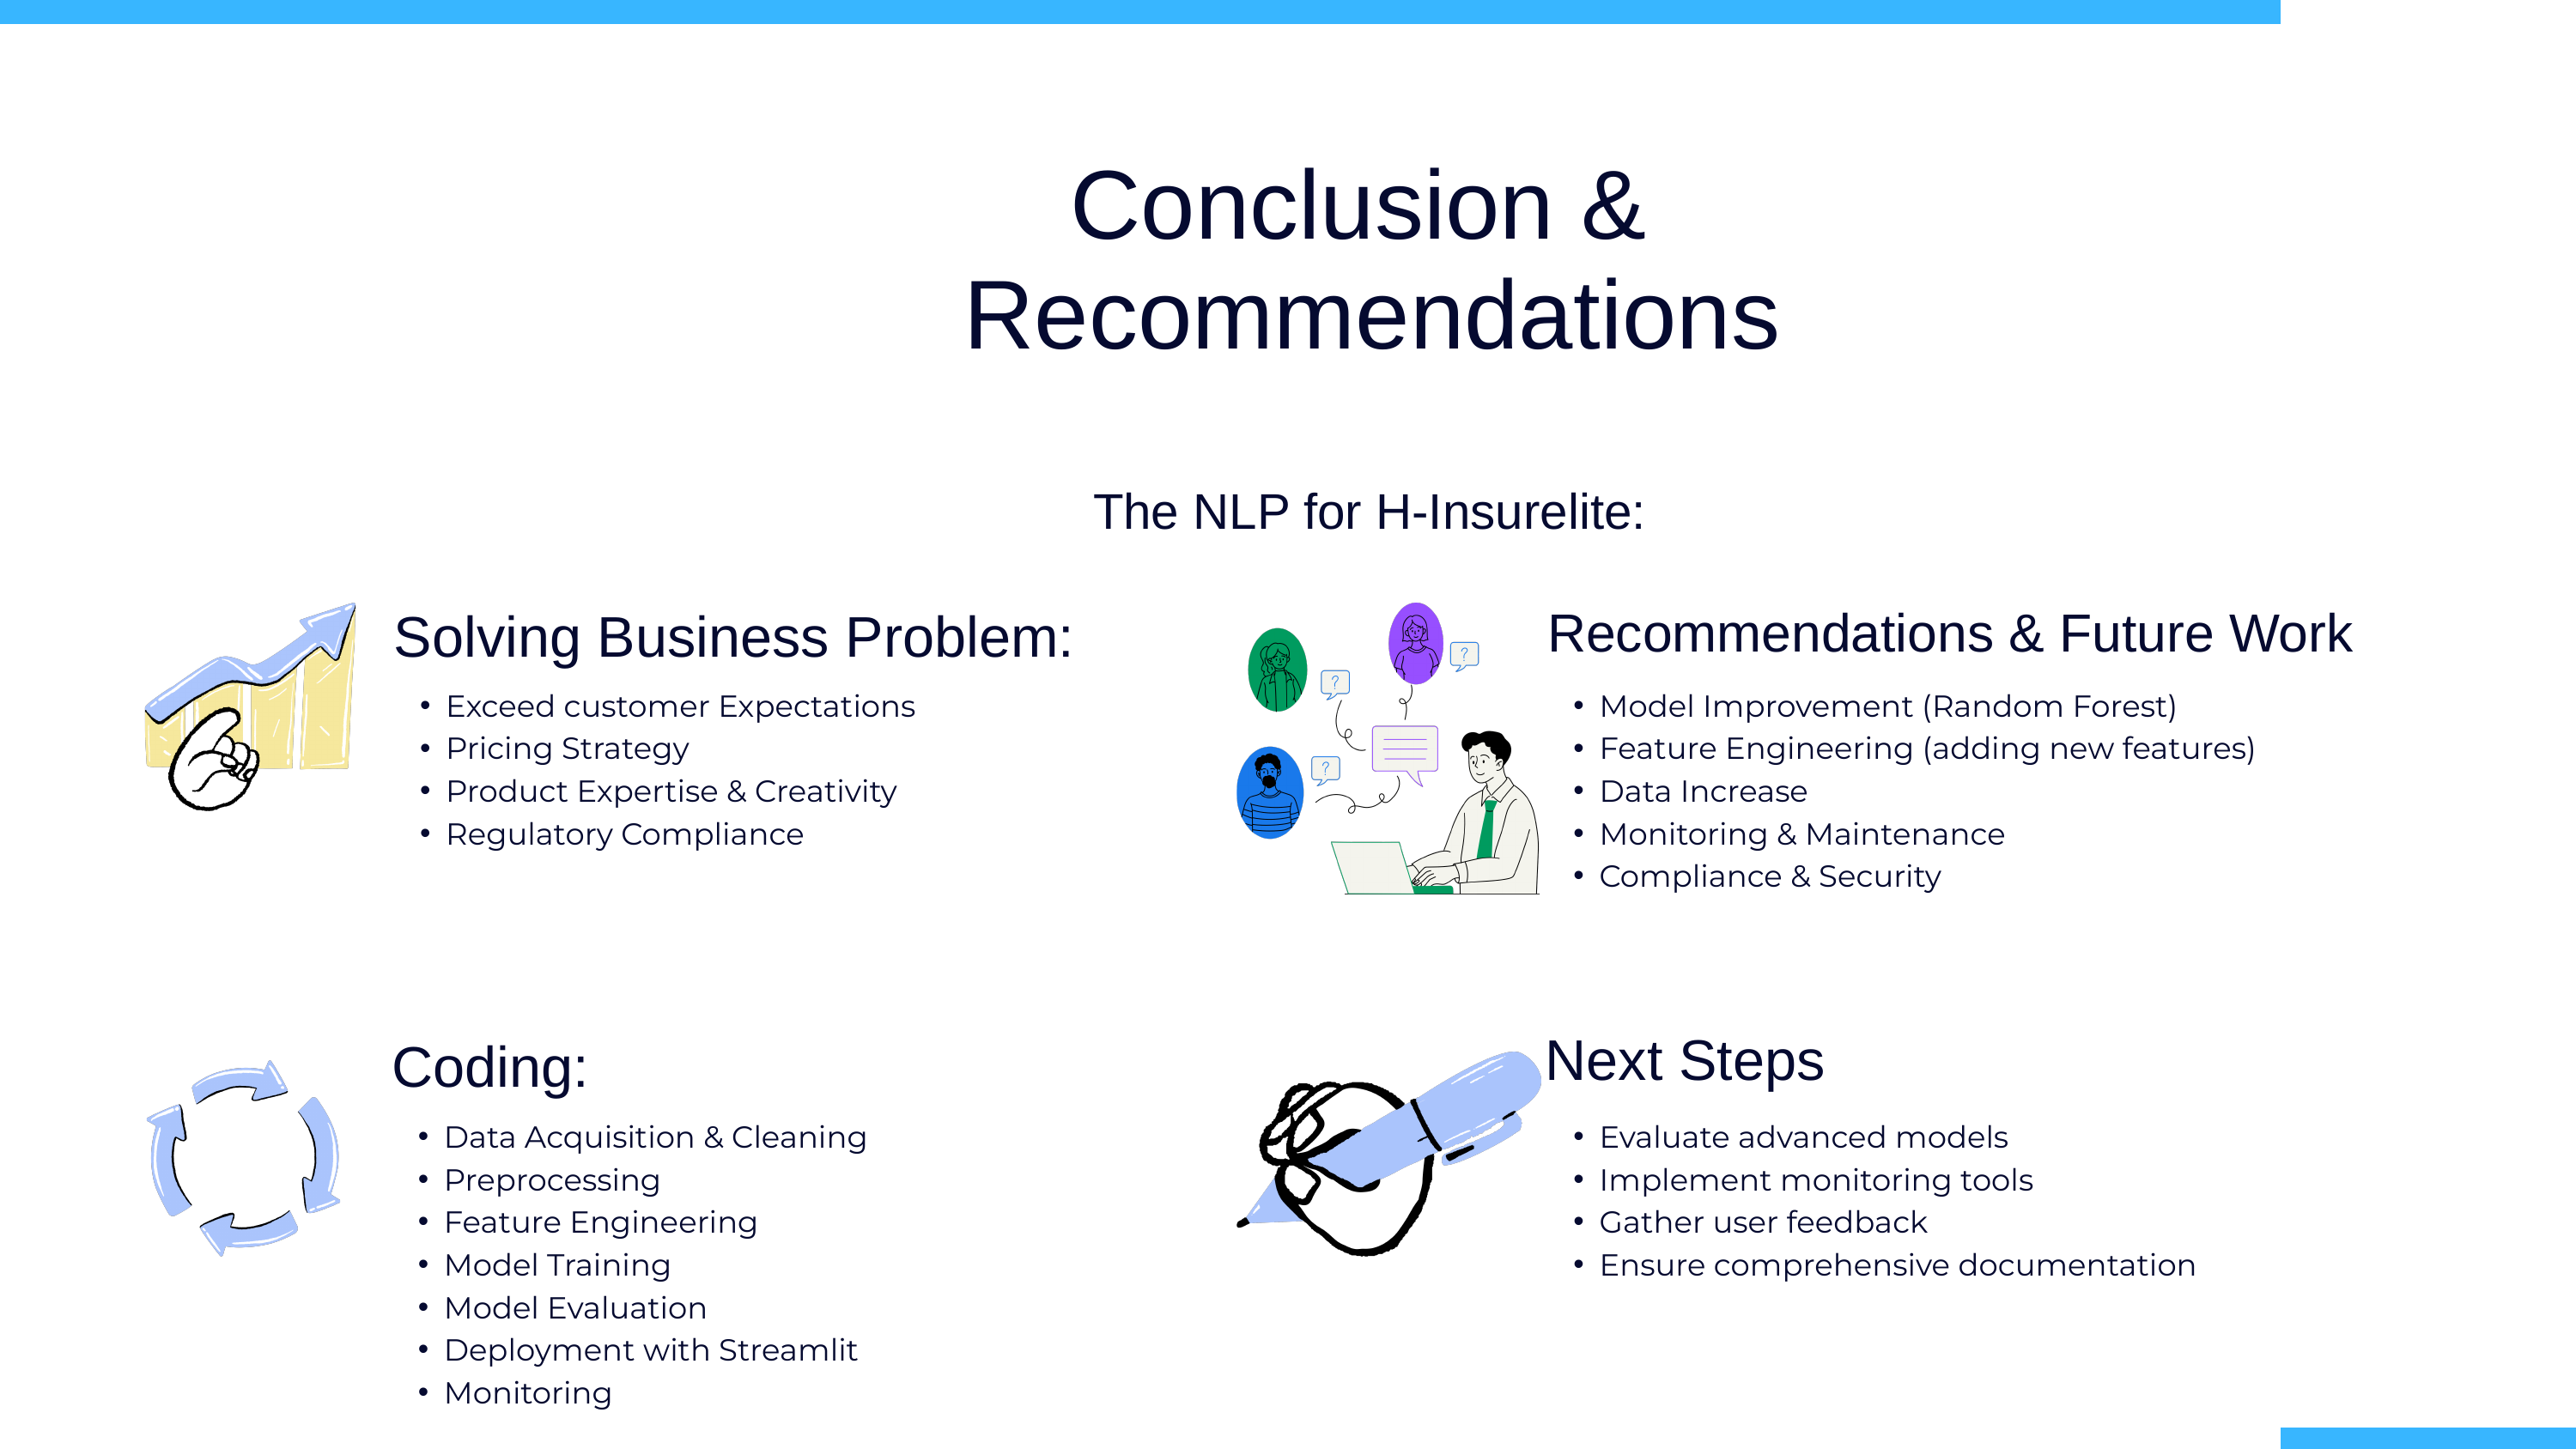

Conclusion &
 Recommendations
The NLP for H-Insurelite:
Solving Business Problem:
Recommendations & Future Work

Exceed customer Expectations
Pricing Strategy
Product Expertise & Creativity
Regulatory Compliance
Model Improvement (Random Forest)
Feature Engineering (adding new features)
Data Increase
Monitoring & Maintenance
Compliance & Security
Next Steps
Coding:

Data Acquisition & Cleaning
Preprocessing
Feature Engineering
Model Training
Model Evaluation
Deployment with Streamlit
Monitoring
Evaluate advanced models
Implement monitoring tools
Gather user feedback
Ensure comprehensive documentation